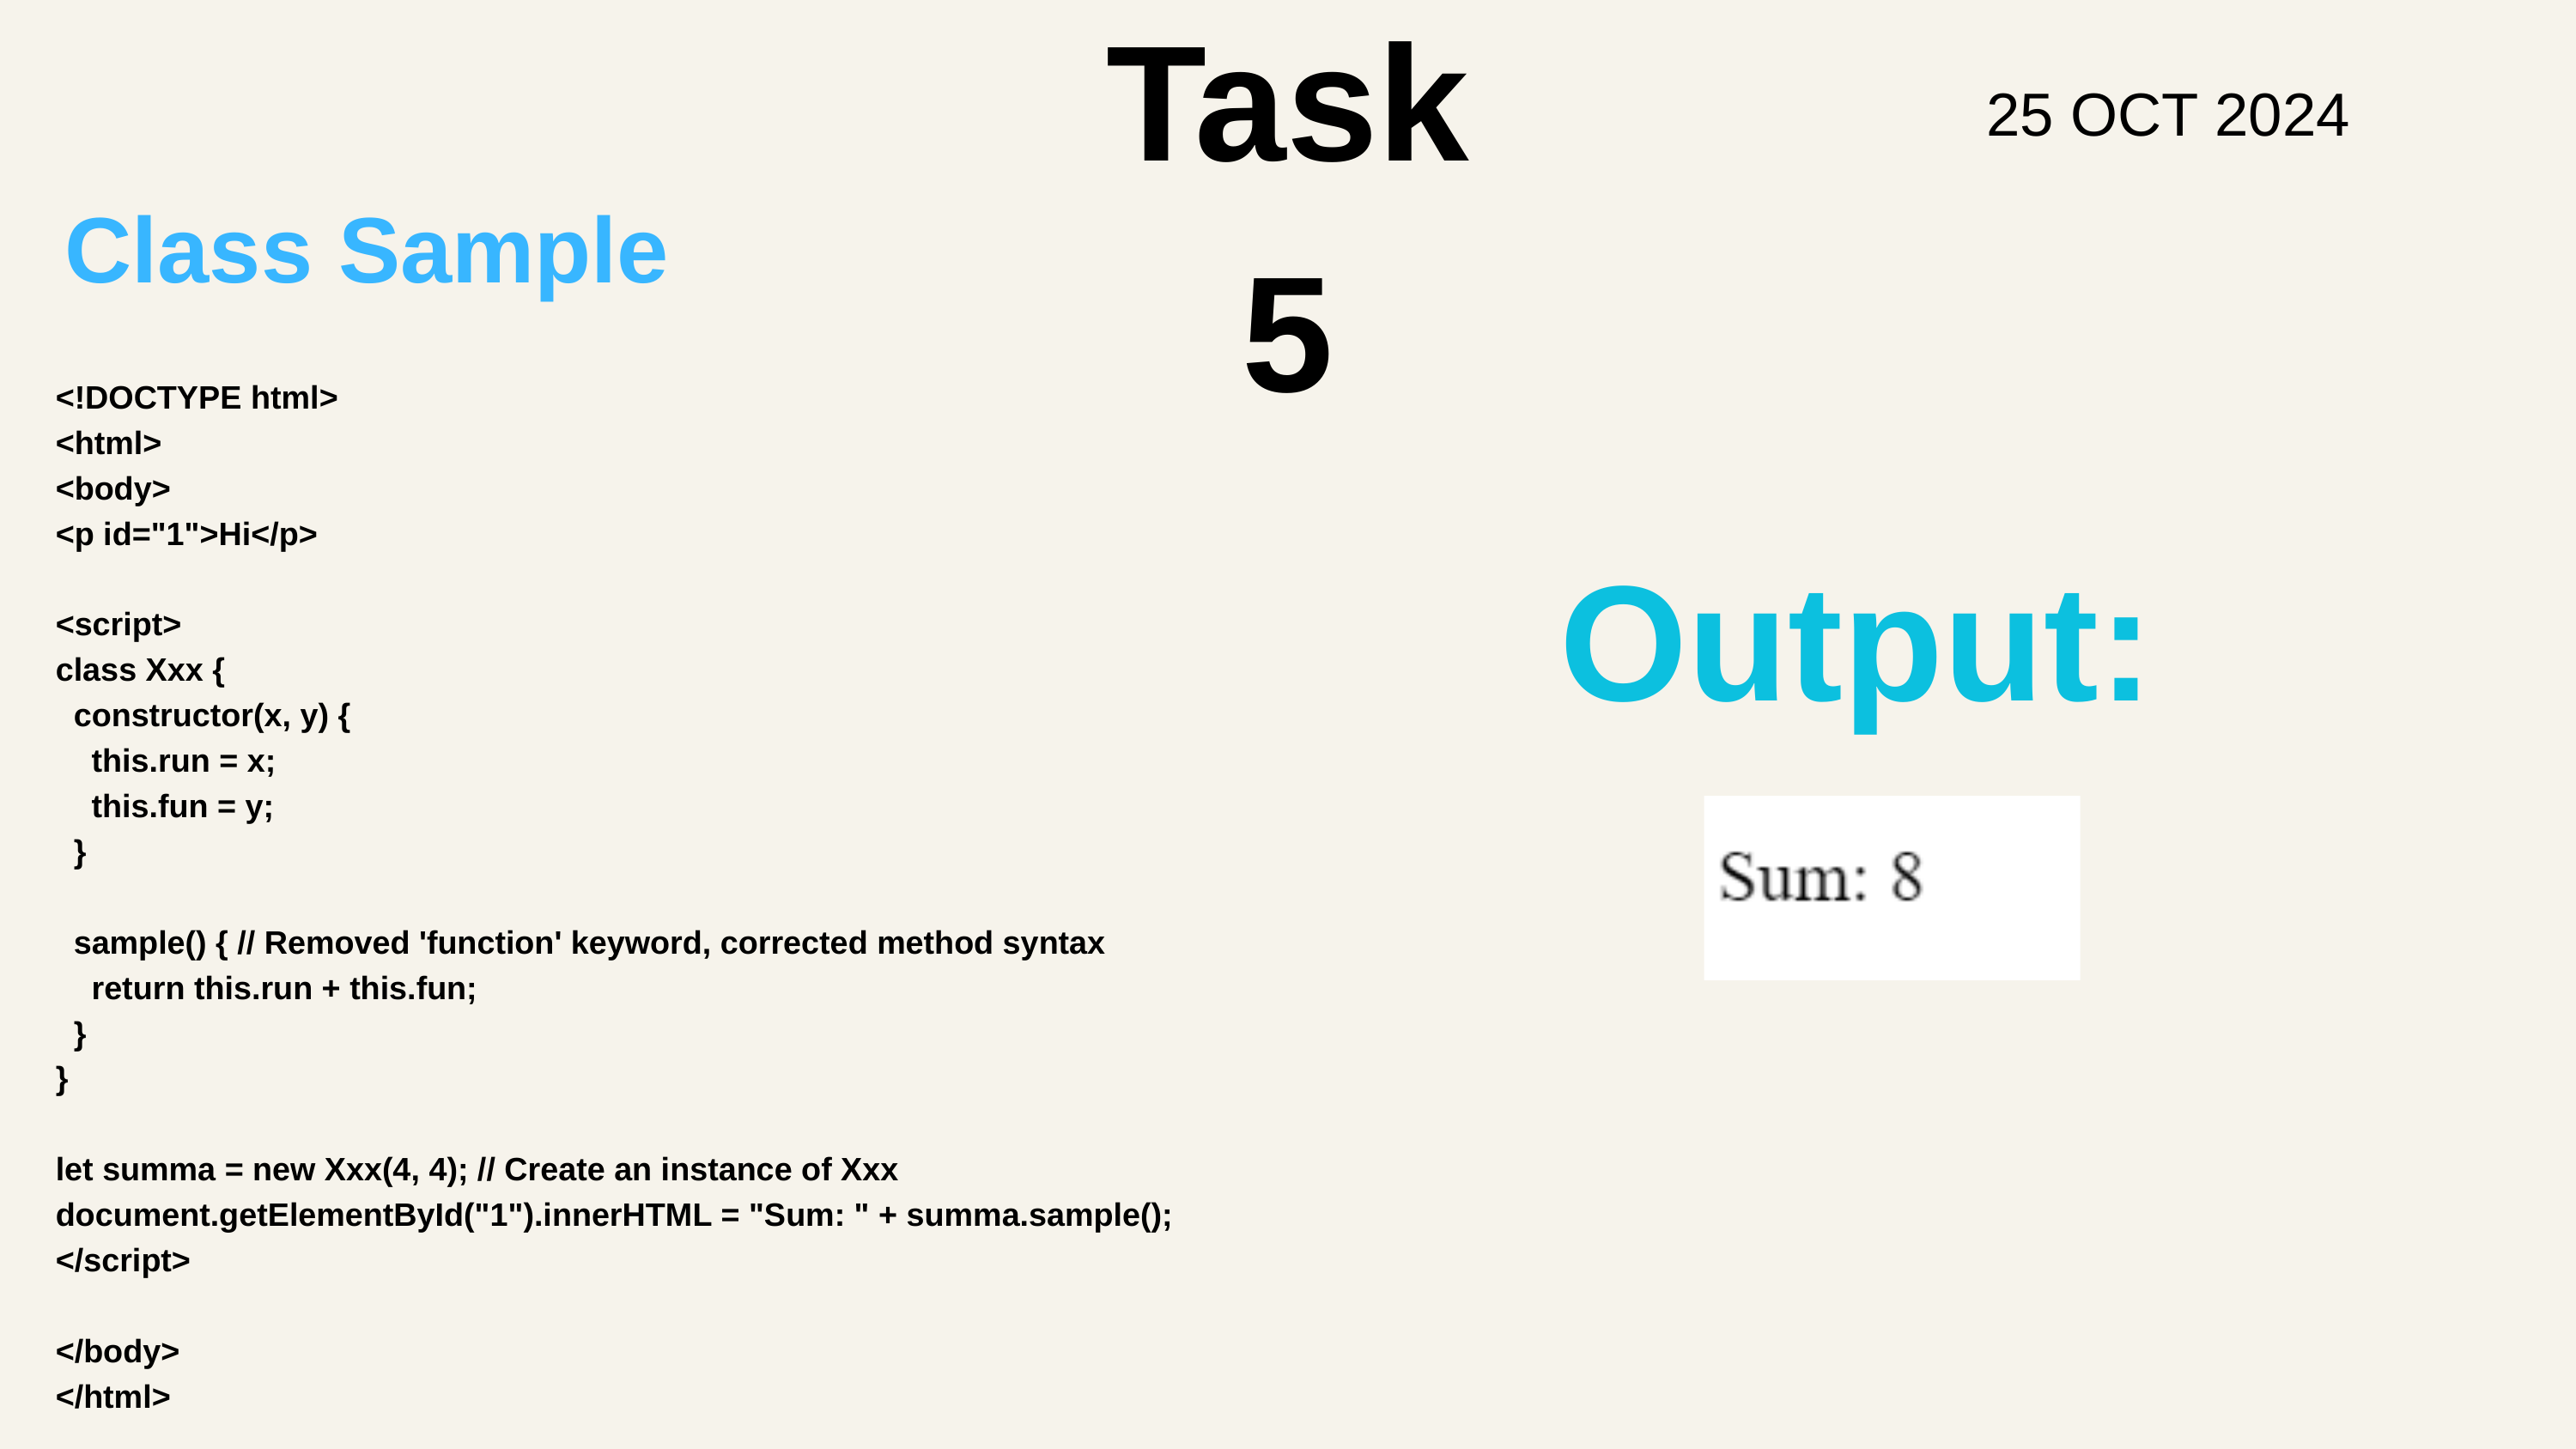

Task 5
25 OCT 2024

Class Sample
<!DOCTYPE html>
<html>
<body>
<p id="1">Hi</p>

<script>
class Xxx {
  constructor(x, y) {
    this.run = x;
    this.fun = y;
  }

  sample() { // Removed 'function' keyword, corrected method syntax
    return this.run + this.fun;
  }
}

let summa = new Xxx(4, 4); // Create an instance of Xxx
document.getElementById("1").innerHTML = "Sum: " + summa.sample();
</script>

</body>
</html>

Output: